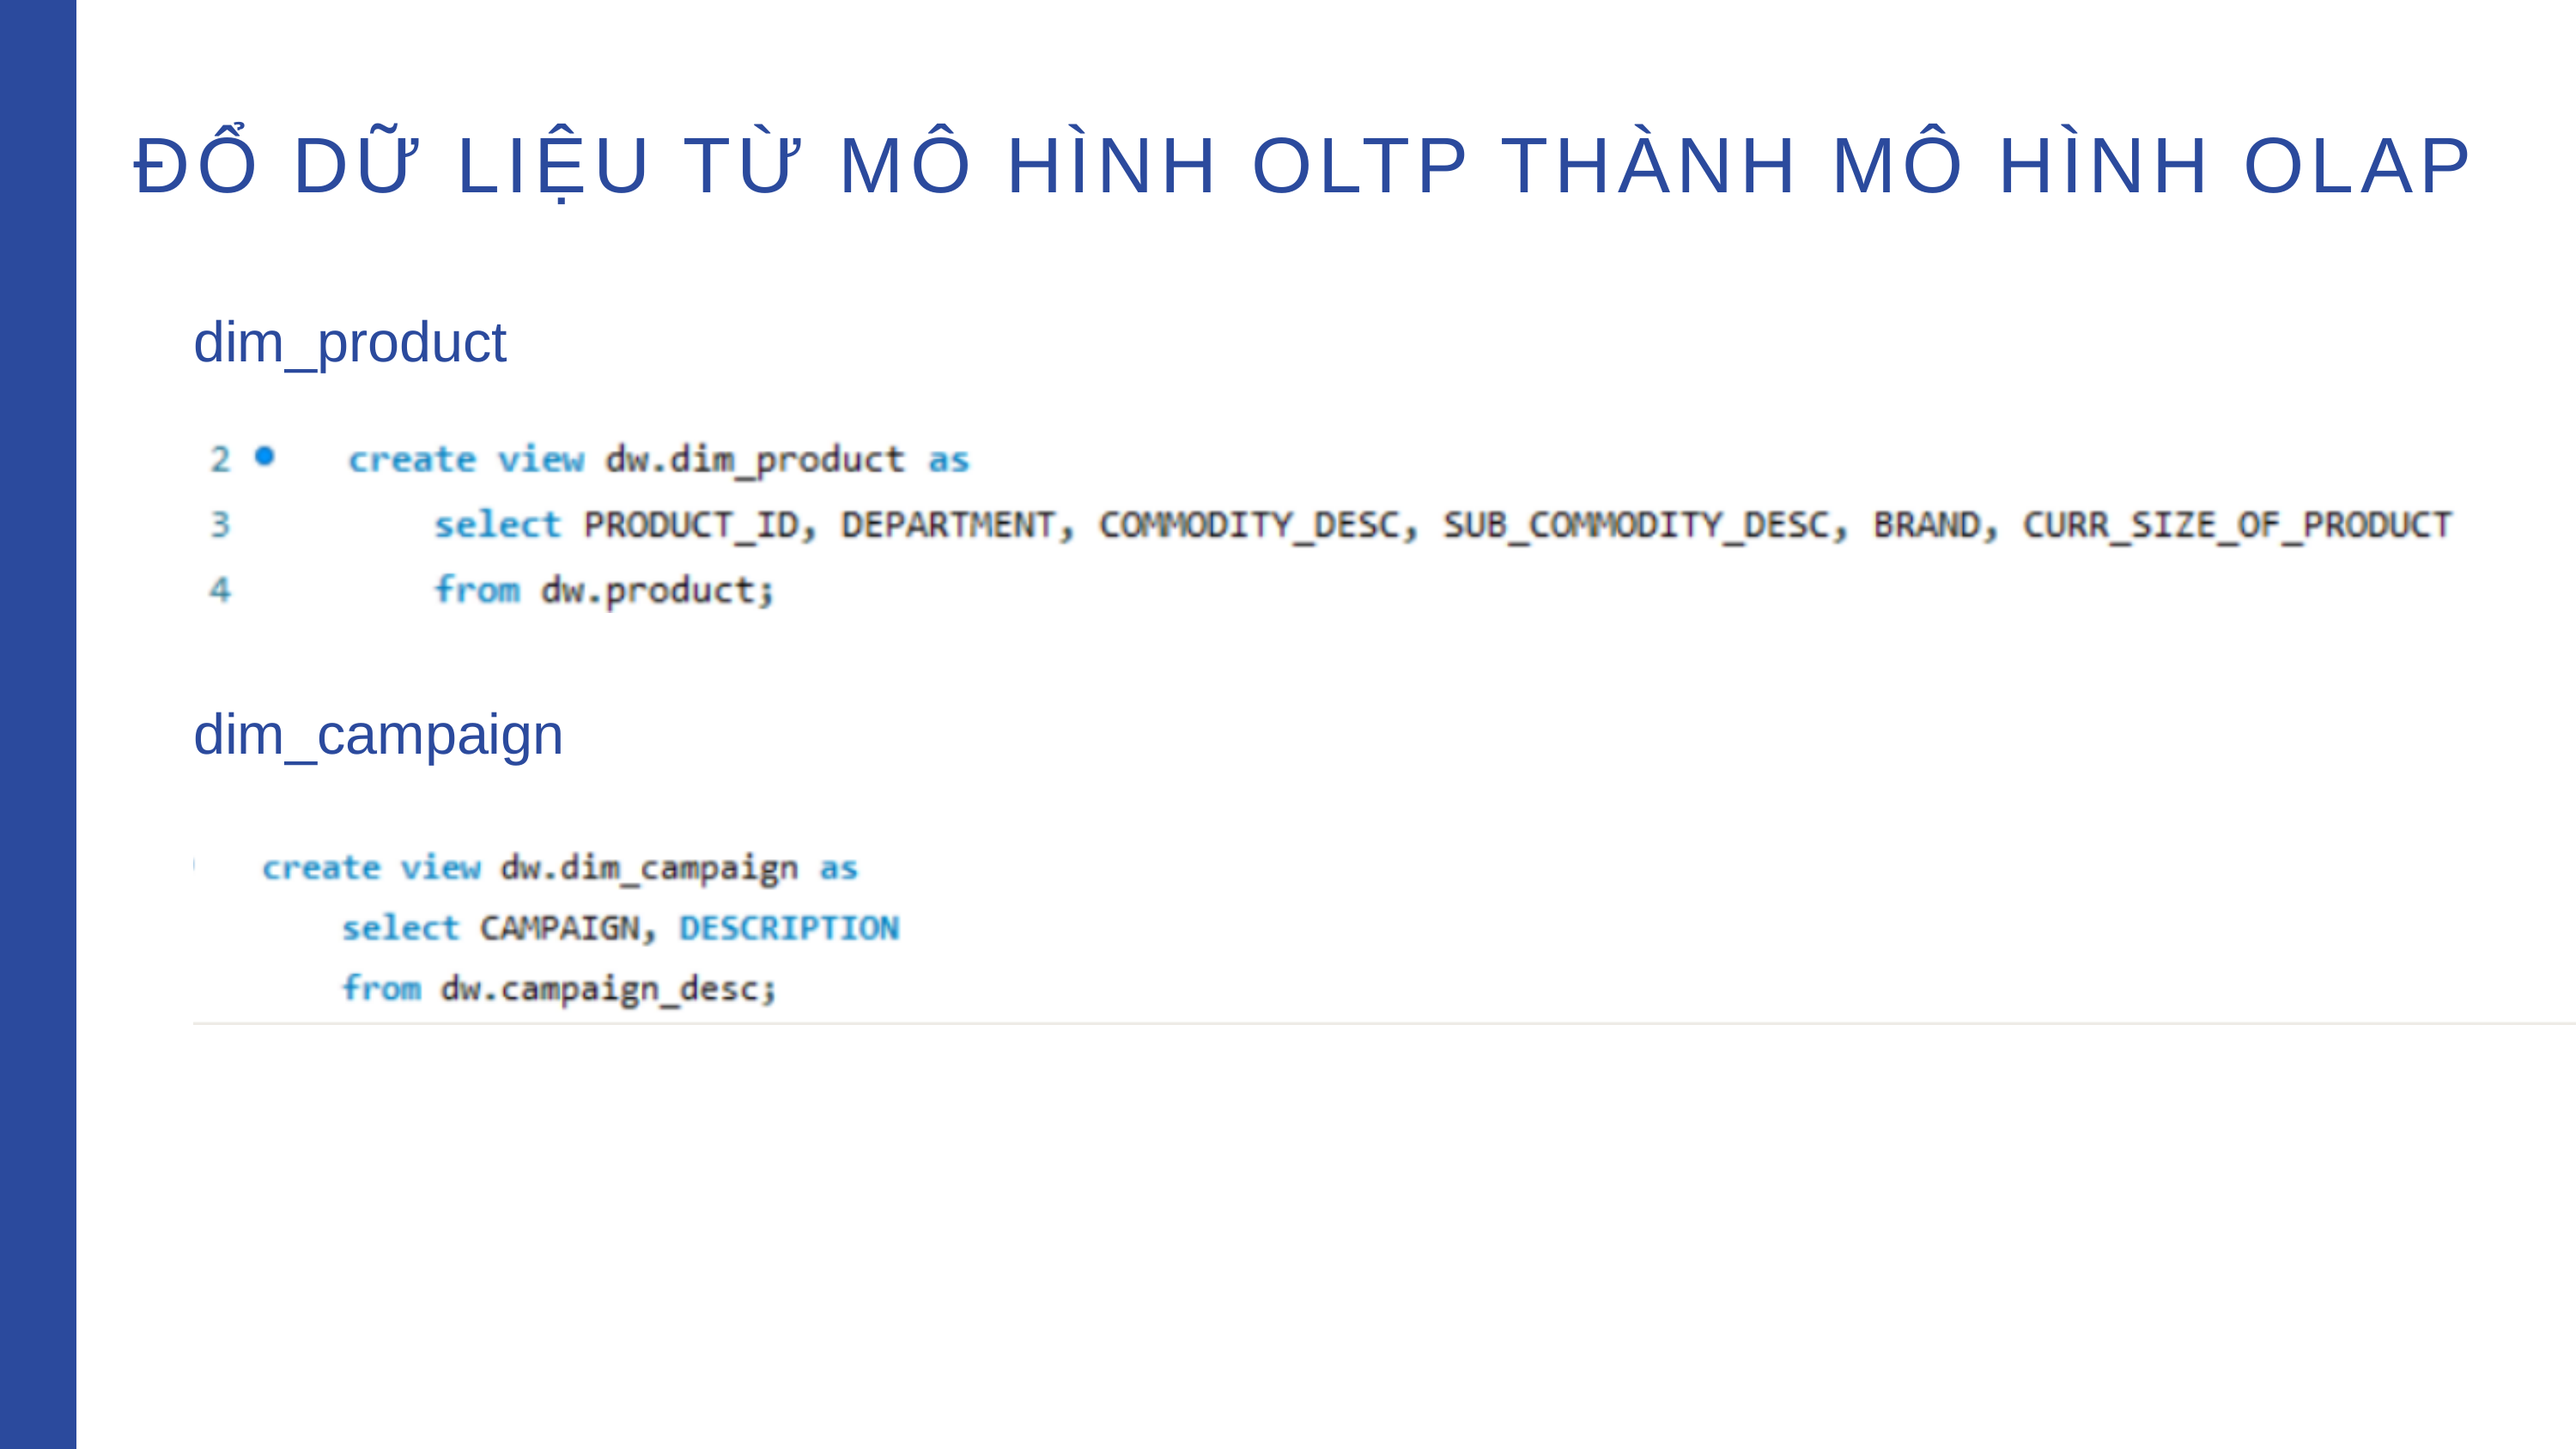

ĐỔ DỮ LIỆU TỪ MÔ HÌNH OLTP THÀNH MÔ HÌNH OLAP
dim_product
ERD OLTP

dim_campaign